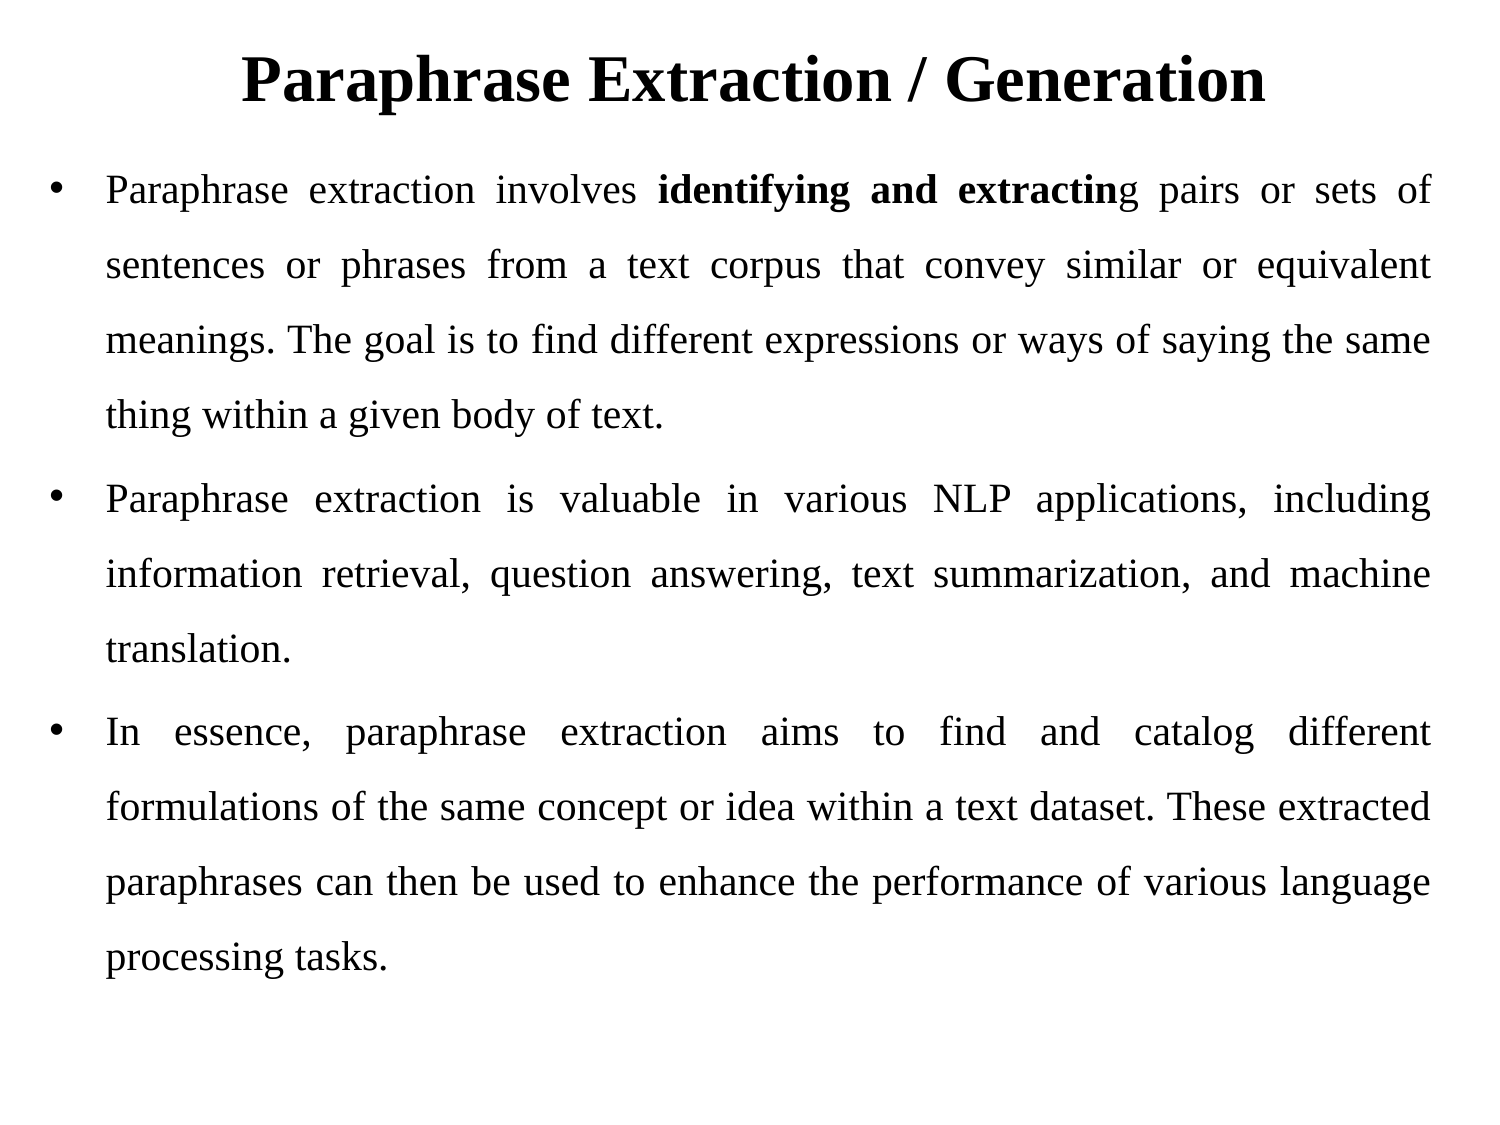

# Paraphrase Extraction / Generation
Paraphrase extraction involves identifying and extracting pairs or sets of sentences or phrases from a text corpus that convey similar or equivalent meanings. The goal is to find different expressions or ways of saying the same thing within a given body of text.
Paraphrase extraction is valuable in various NLP applications, including information retrieval, question answering, text summarization, and machine translation.
In essence, paraphrase extraction aims to find and catalog different formulations of the same concept or idea within a text dataset. These extracted paraphrases can then be used to enhance the performance of various language processing tasks.